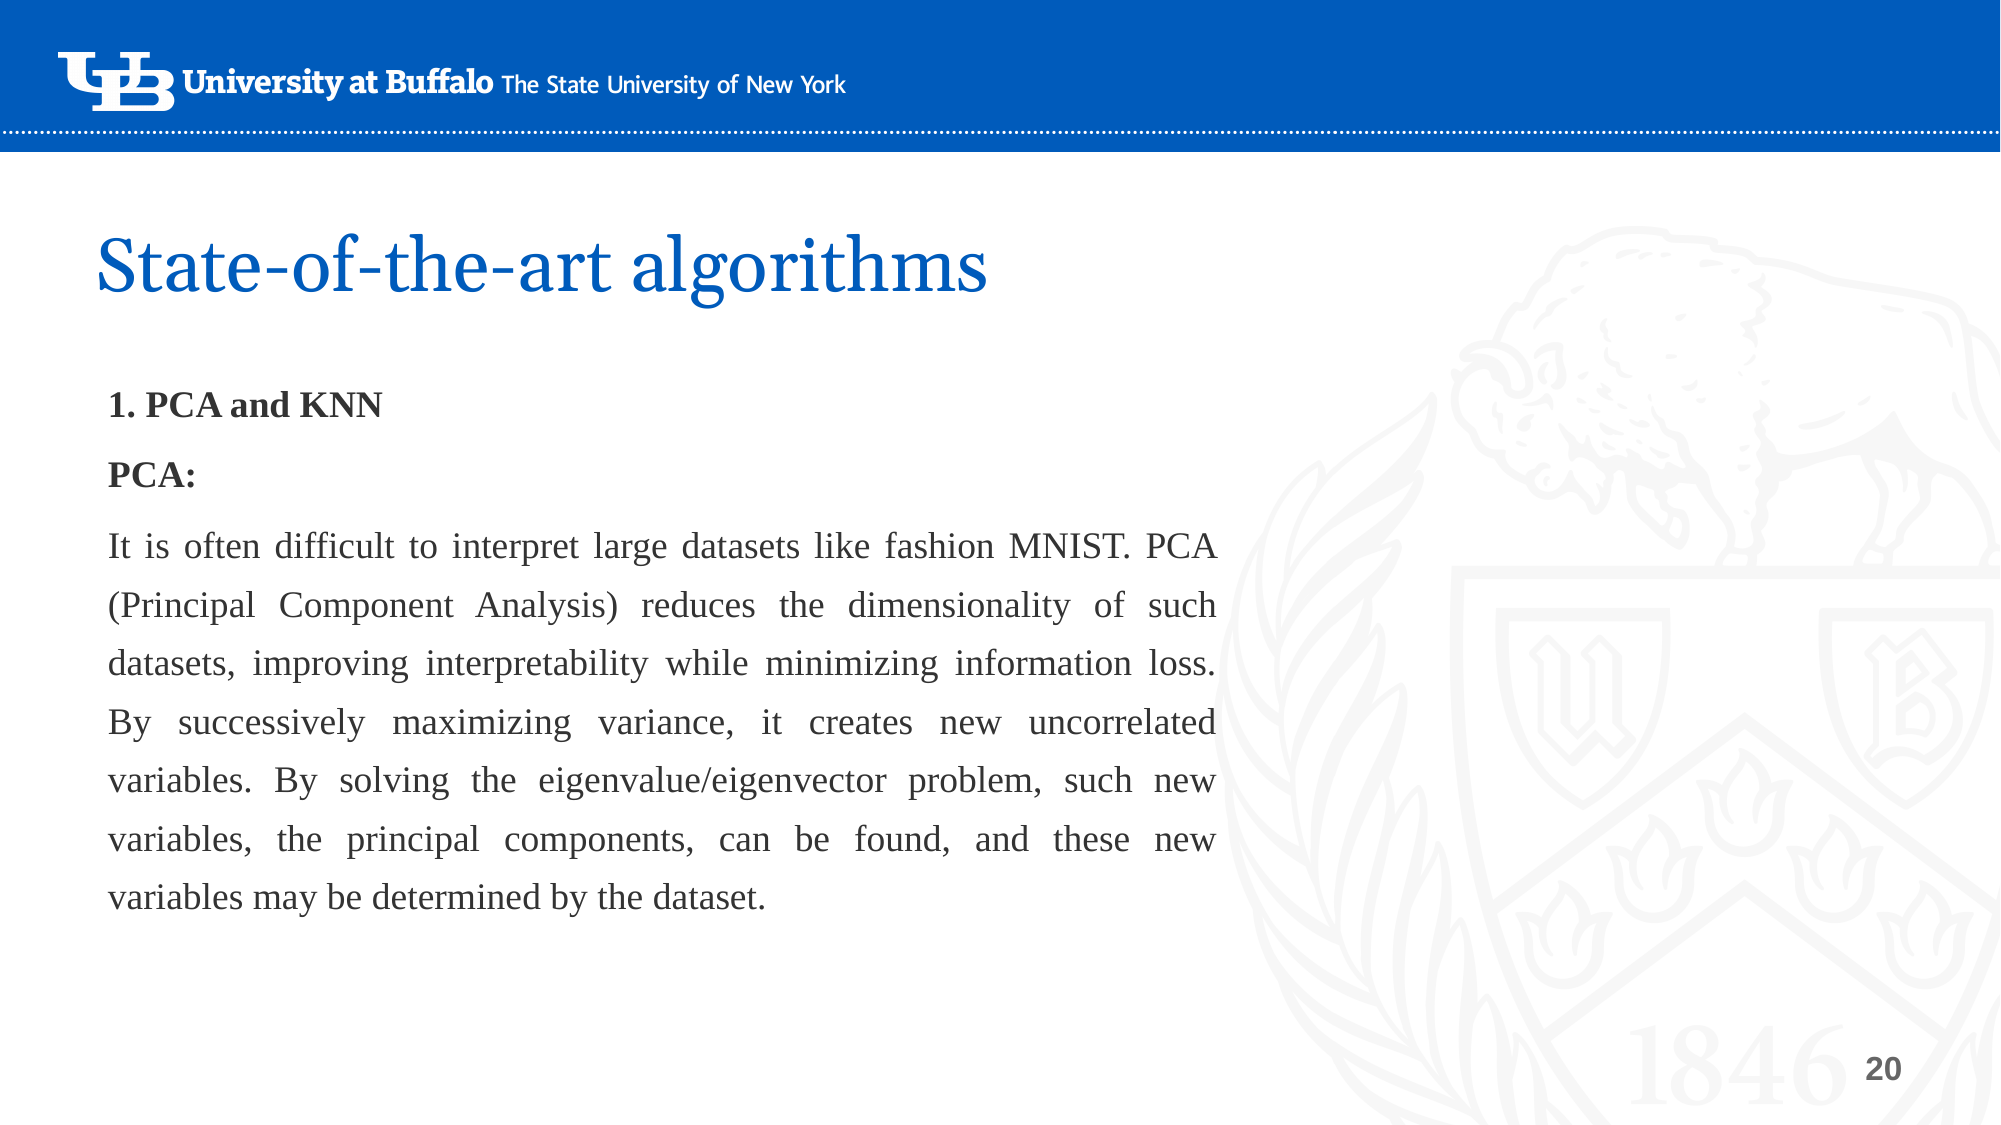

# State-of-the-art algorithms

1. PCA and KNN
PCA:
It is often difficult to interpret large datasets like fashion MNIST. PCA (Principal Component Analysis) reduces the dimensionality of such datasets, improving interpretability while minimizing information loss. By successively maximizing variance, it creates new uncorrelated variables. By solving the eigenvalue/eigenvector problem, such new variables, the principal components, can be found, and these new variables may be determined by the dataset.

20